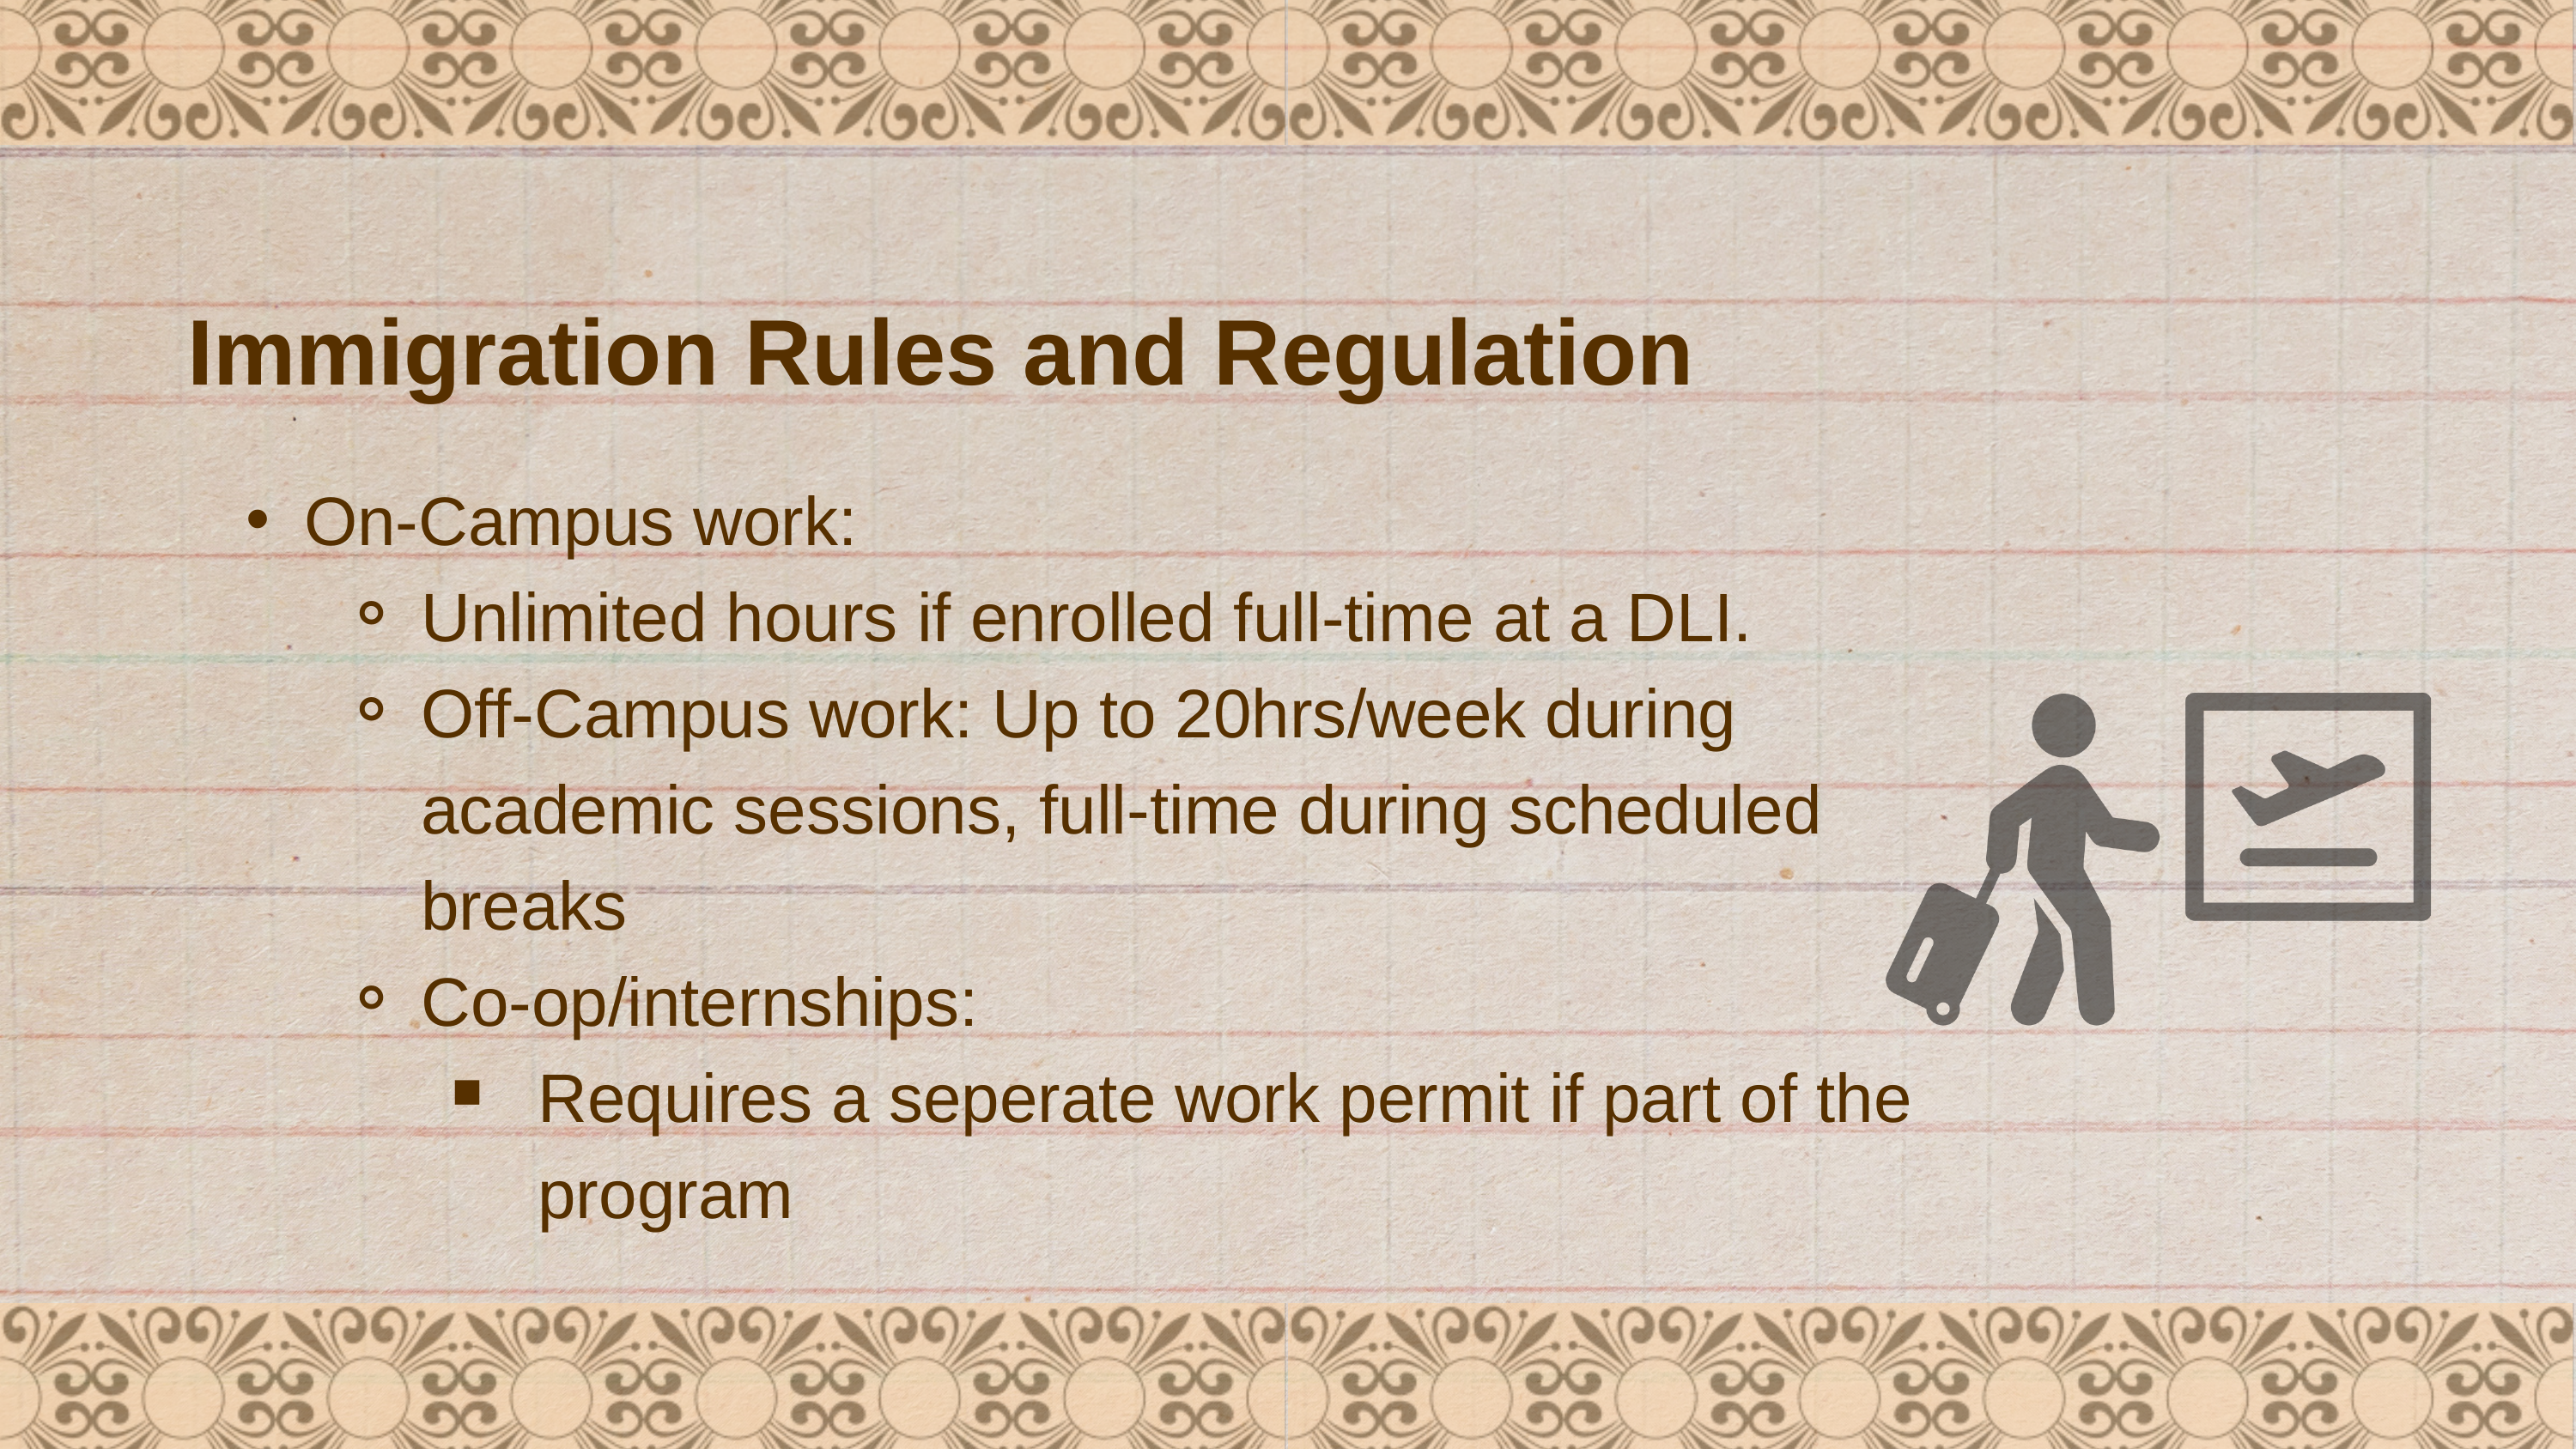

Immigration Rules and Regulation
On-Campus work:
Unlimited hours if enrolled full-time at a DLI.
Off-Campus work: Up to 20hrs/week during academic sessions, full-time during scheduled breaks
Co-op/internships:
Requires a seperate work permit if part of the program